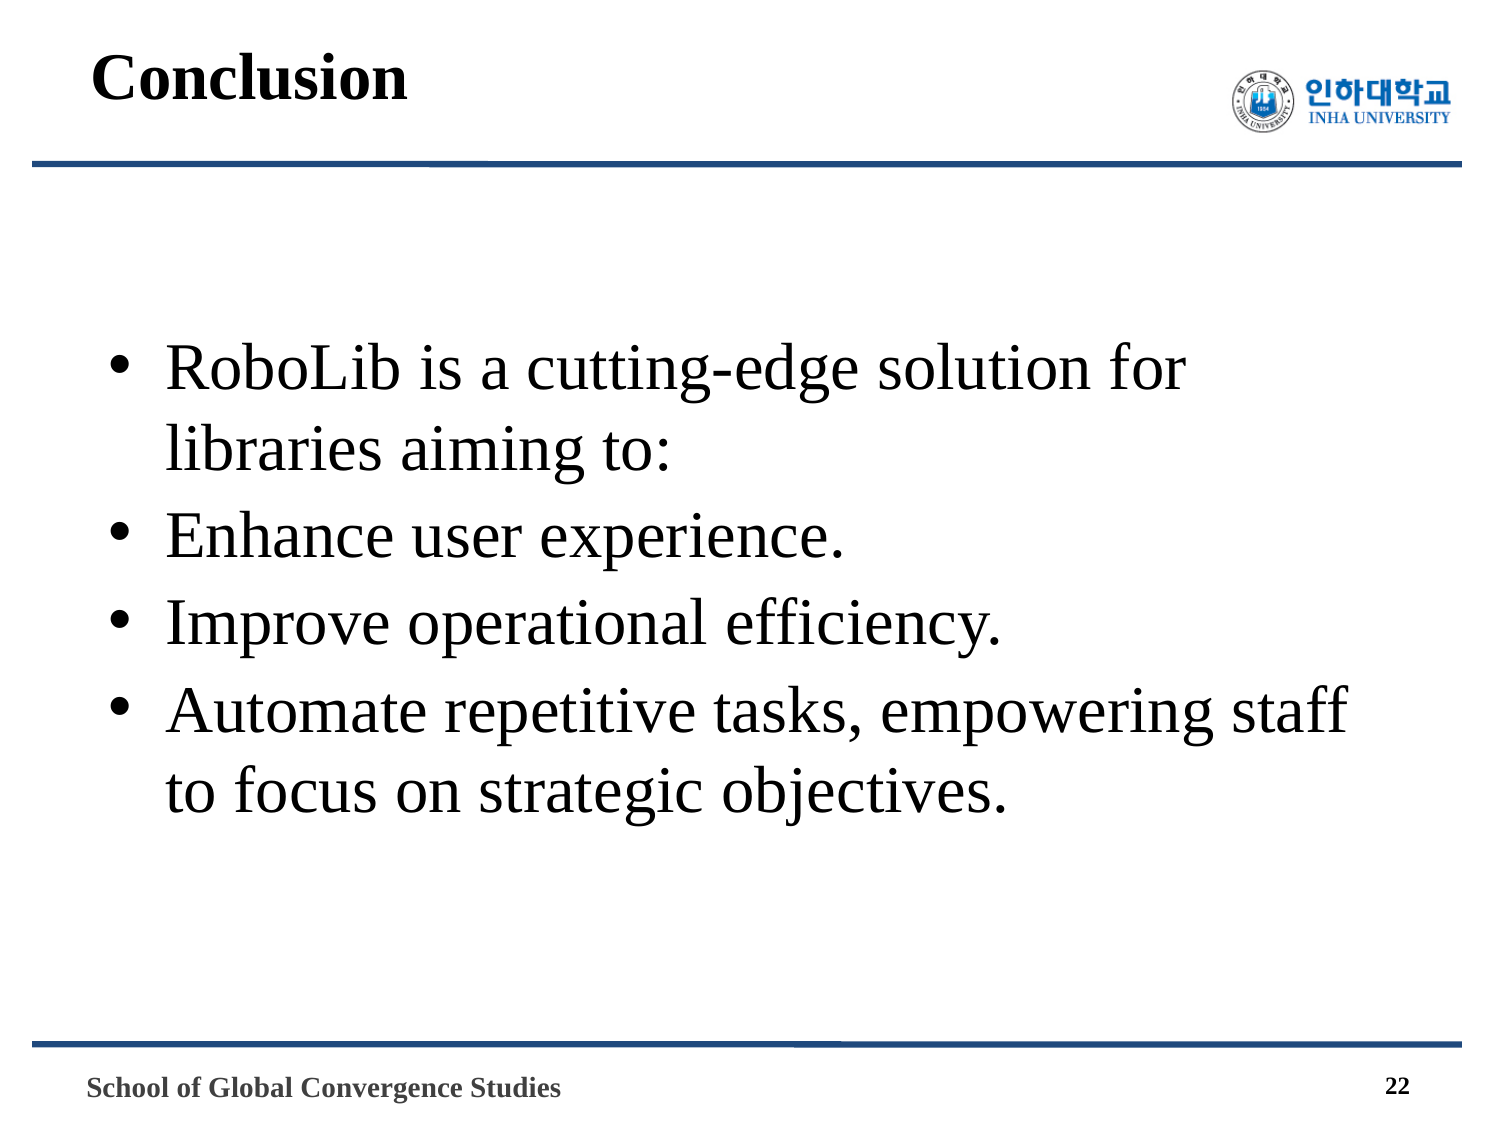

# Conclusion
RoboLib is a cutting-edge solution for libraries aiming to:
Enhance user experience.
Improve operational efficiency.
Automate repetitive tasks, empowering staff to focus on strategic objectives.
22